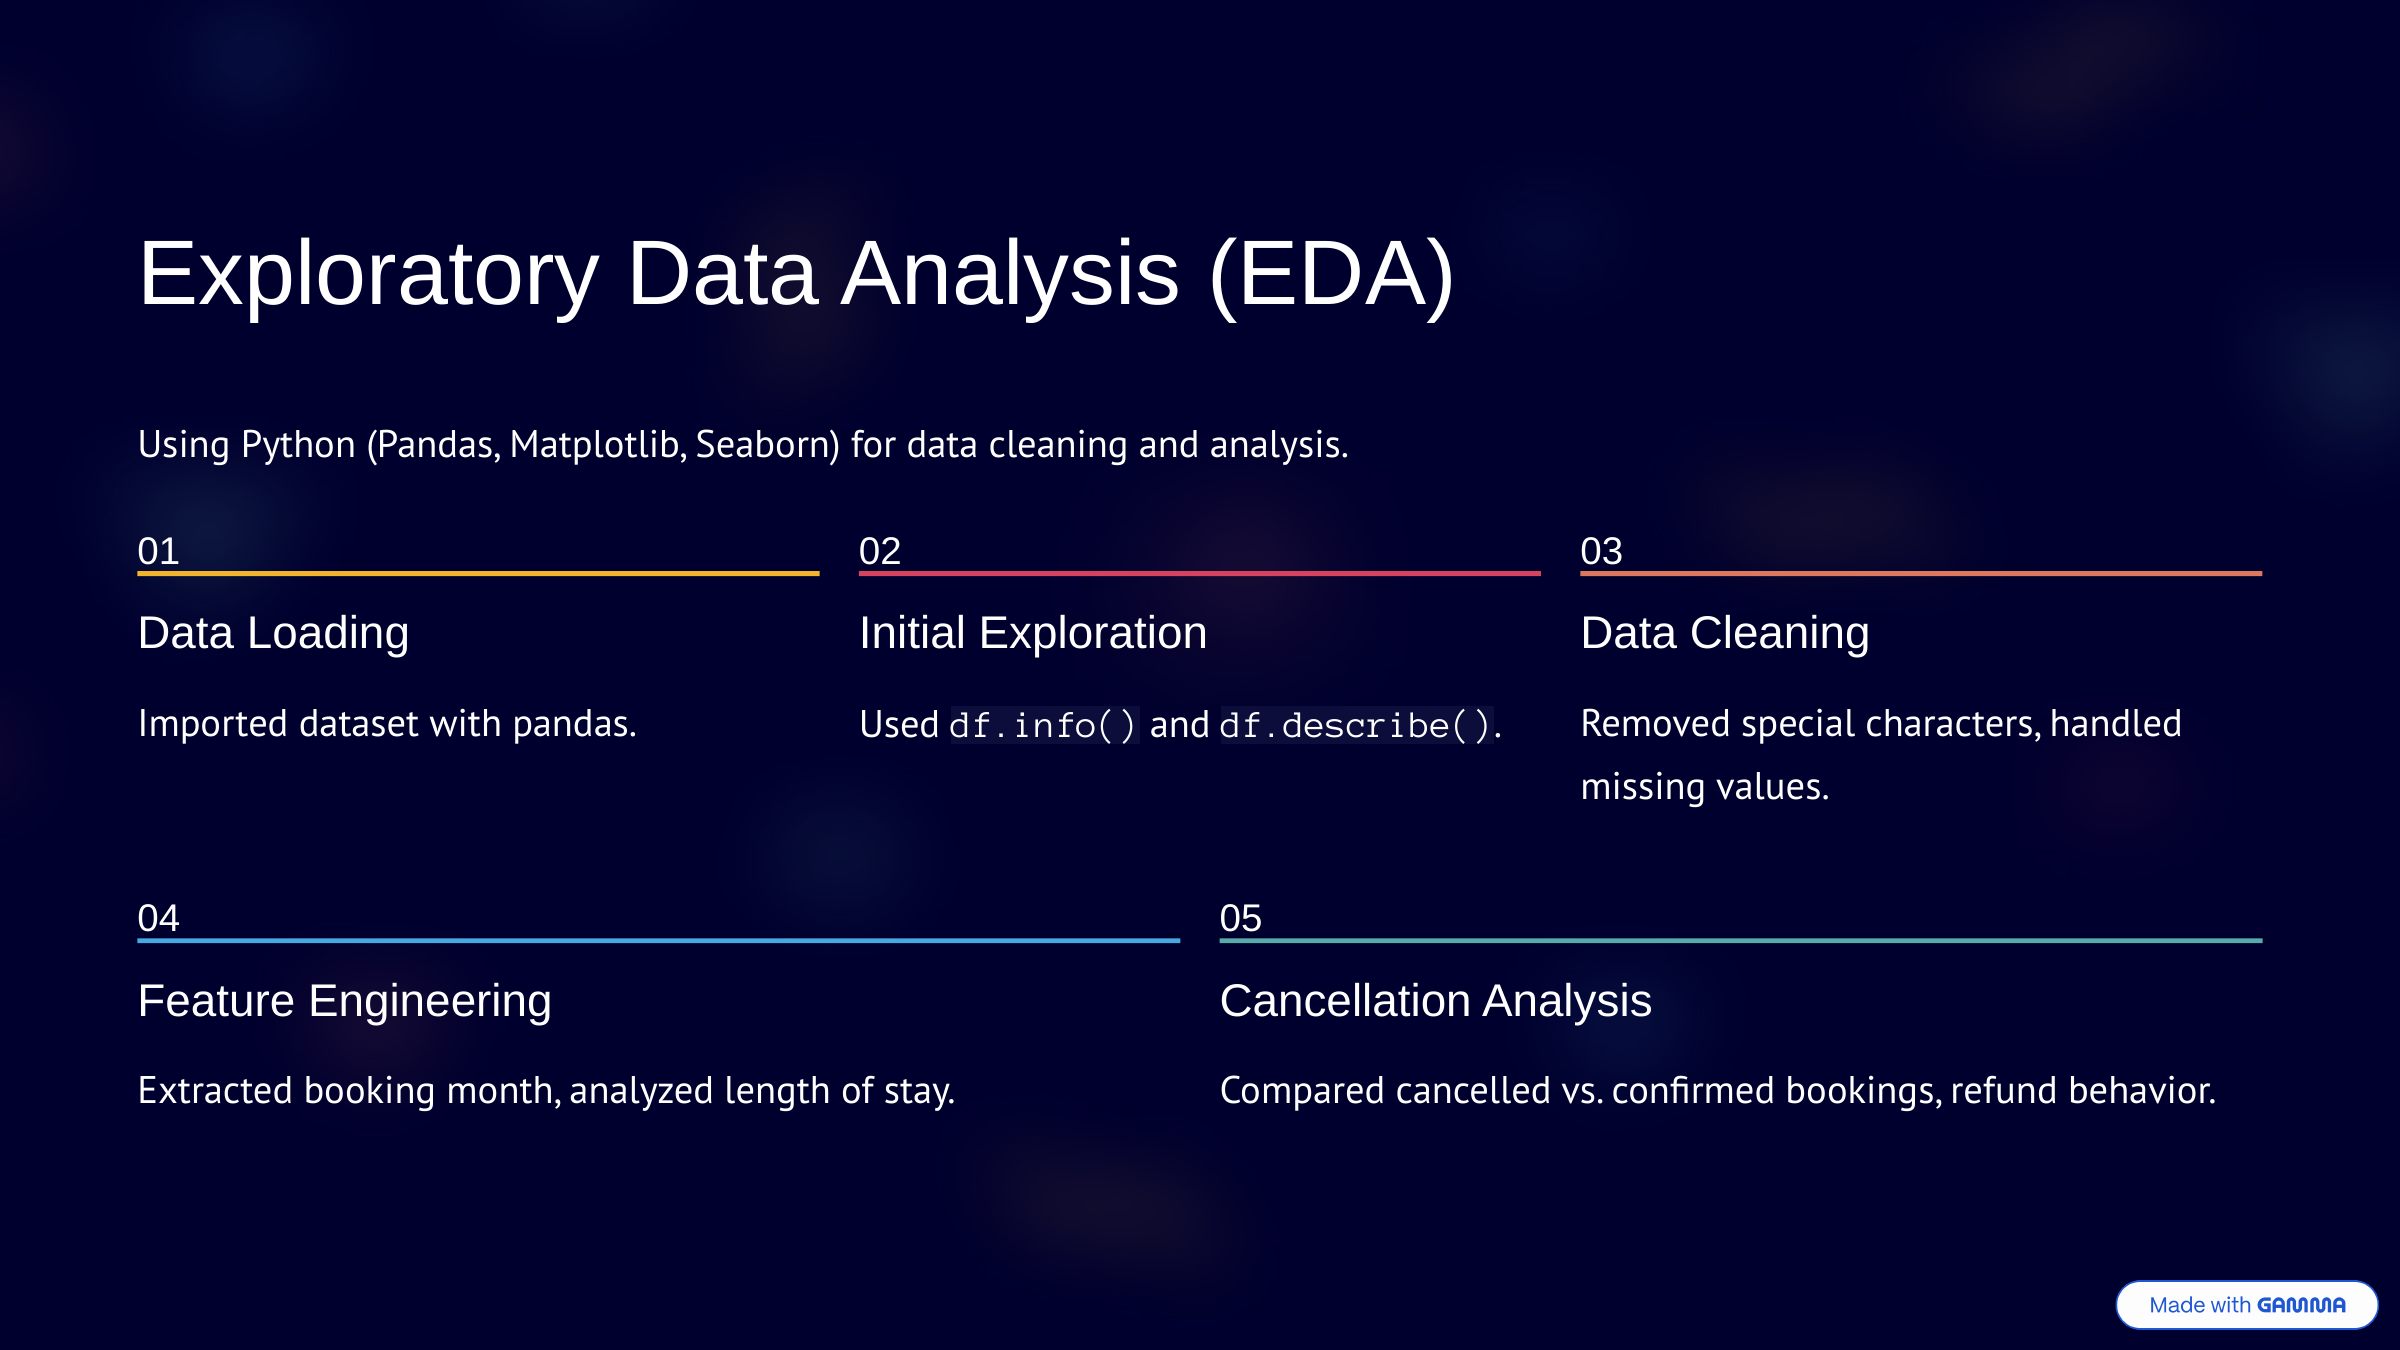

Exploratory Data Analysis (EDA)
Using Python (Pandas, Matplotlib, Seaborn) for data cleaning and analysis.
01
02
03

Data Loading
Initial Exploration
Data Cleaning
Imported dataset with pandas.
Used df.info() and df.describe().
Removed special characters, handled missing values.
04
05

Feature Engineering
Cancellation Analysis
Extracted booking month, analyzed length of stay.
Compared cancelled vs. confirmed bookings, refund behavior.